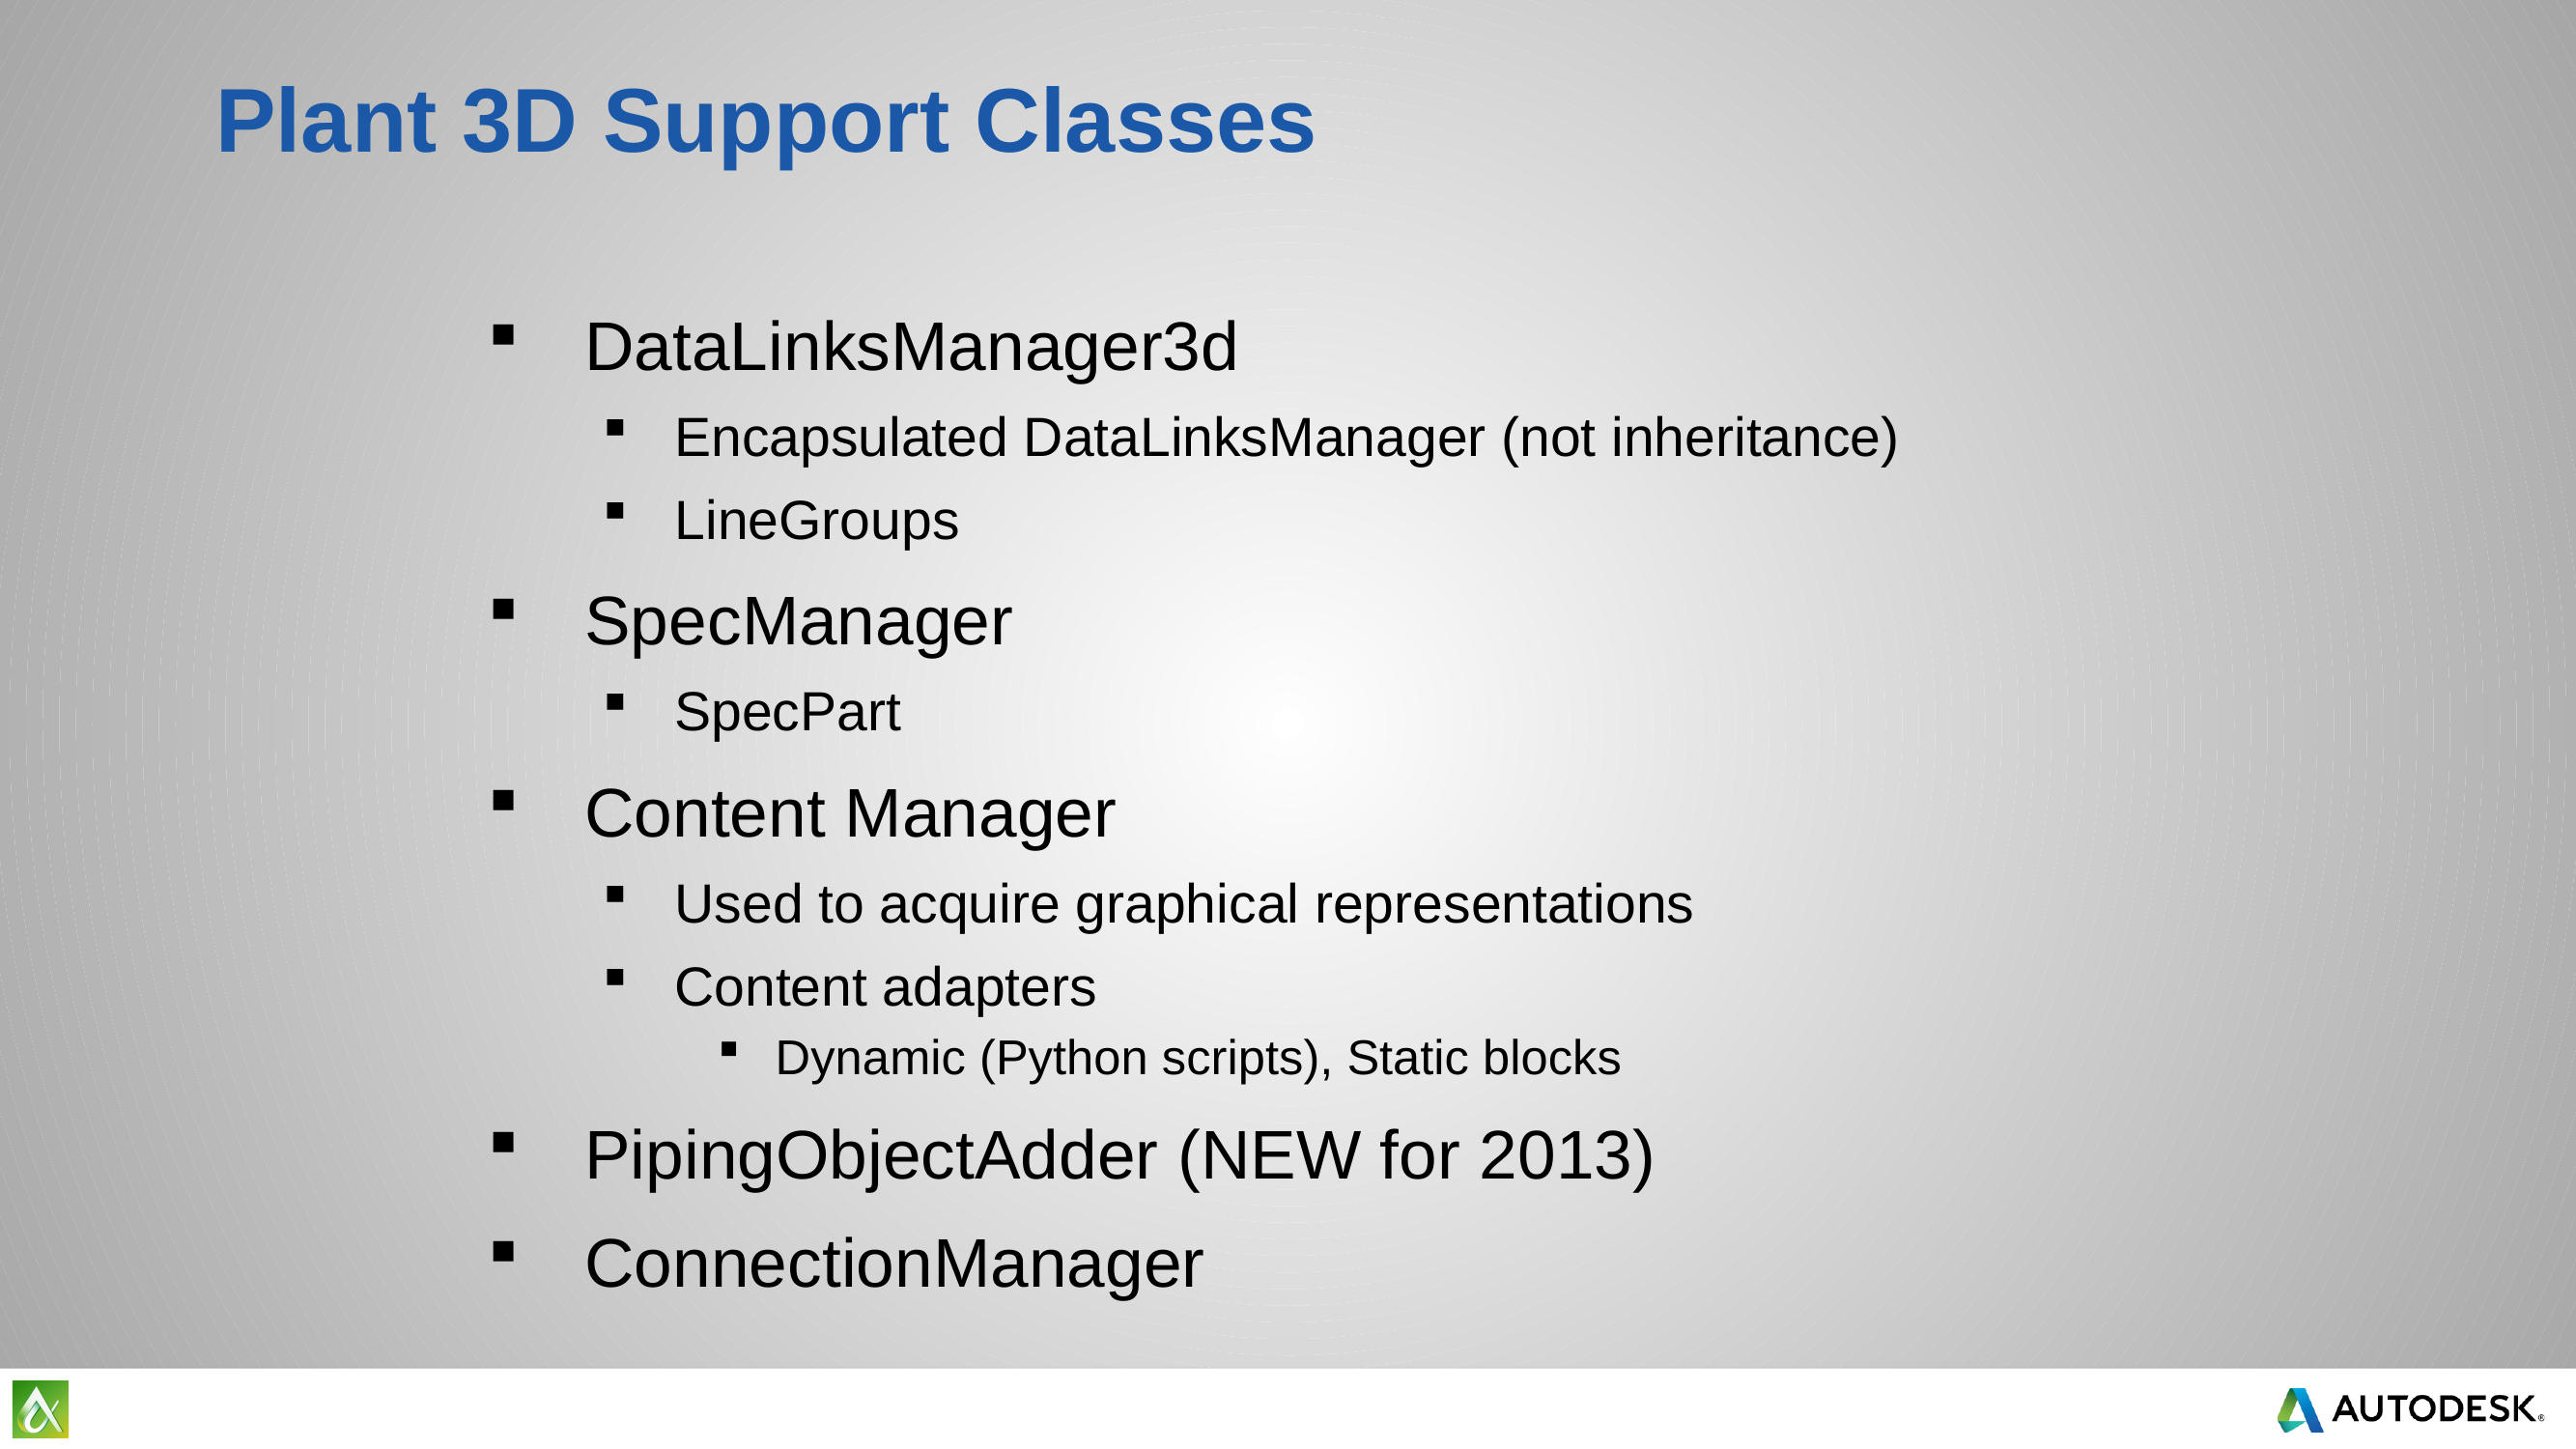

# Plant 3D Support Classes
DataLinksManager3d
Encapsulated DataLinksManager (not inheritance)
LineGroups
SpecManager
SpecPart
Content Manager
Used to acquire graphical representations
Content adapters
Dynamic (Python scripts), Static blocks
PipingObjectAdder (NEW for 2013)
ConnectionManager